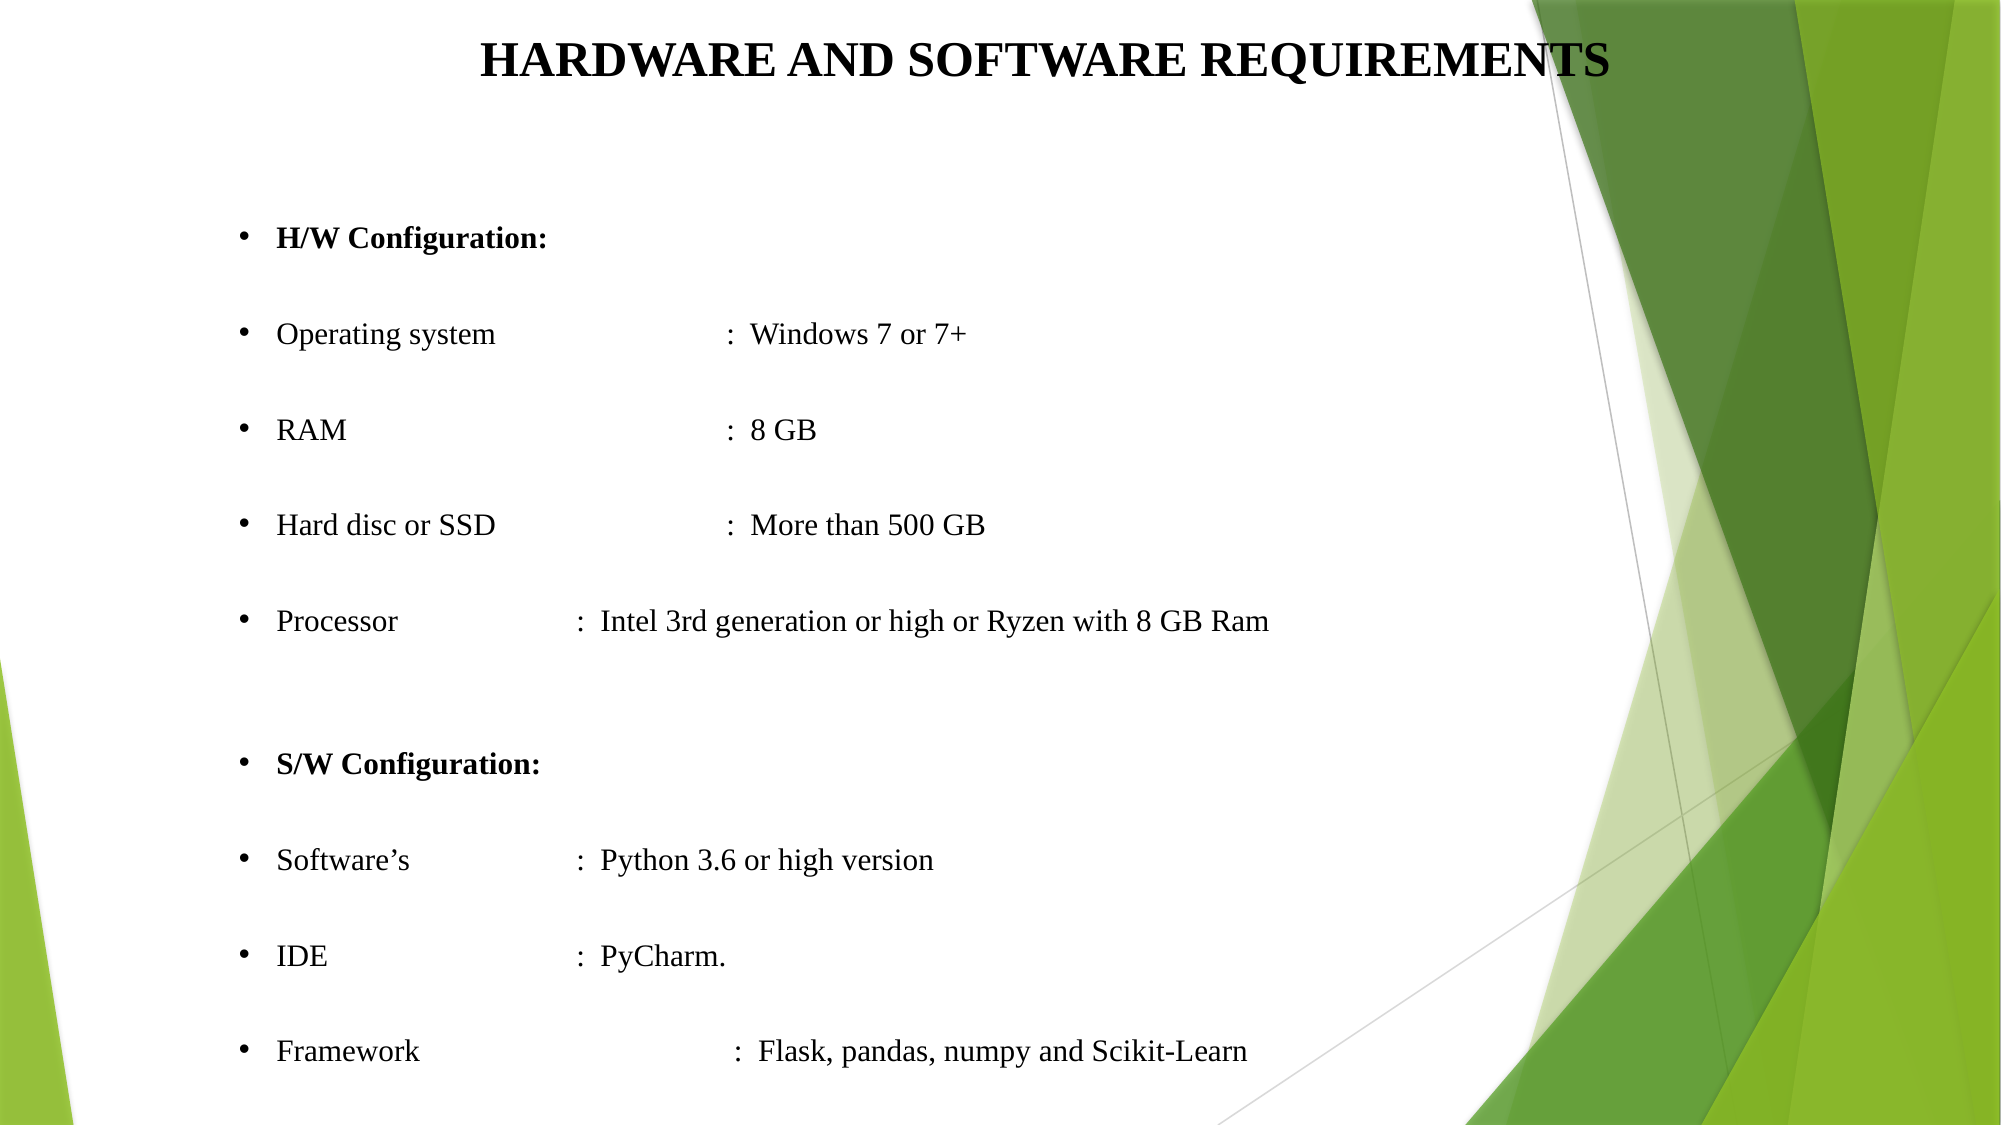

HARDWARE AND SOFTWARE REQUIREMENTS

H/W Configuration:
Operating system		:  Windows 7 or 7+
RAM			:  8 GB
Hard disc or SSD		:  More than 500 GB
Processor		:  Intel 3rd generation or high or Ryzen with 8 GB Ram
S/W Configuration:
Software’s		:  Python 3.6 or high version
IDE                              	:  PyCharm.
Framework                         	 :  Flask, pandas, numpy and Scikit-Learn